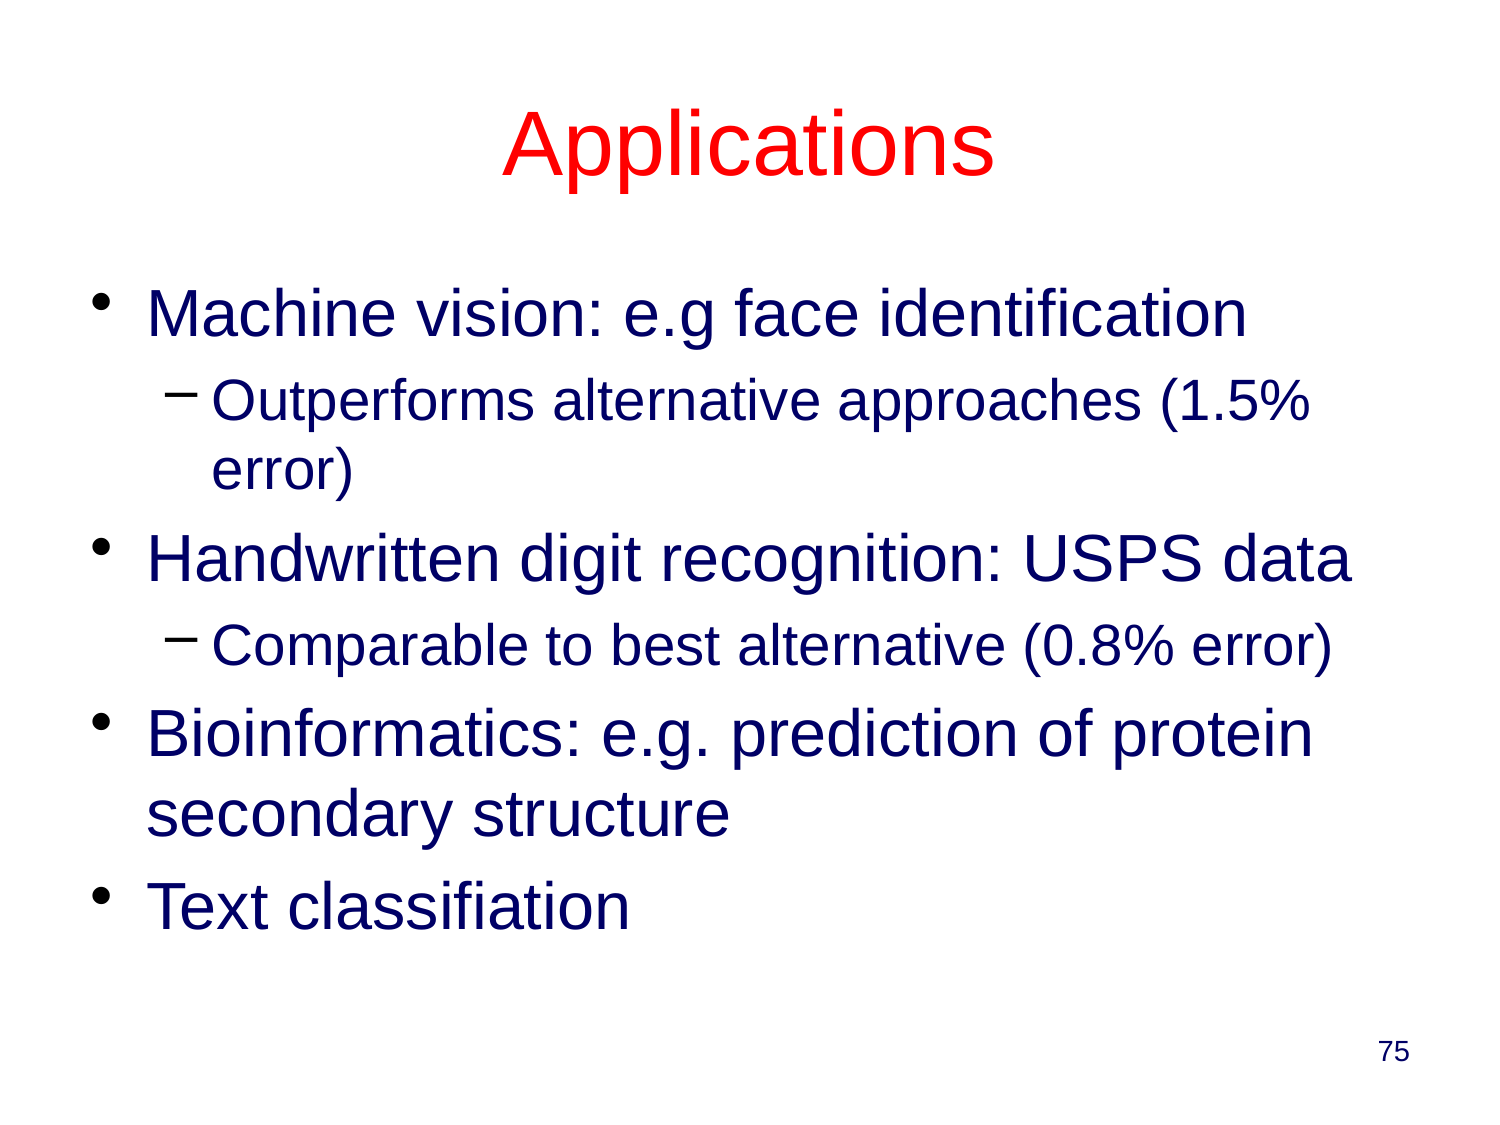

Applications
Machine vision: e.g face identification
Outperforms alternative approaches (1.5% error)
Handwritten digit recognition: USPS data
Comparable to best alternative (0.8% error)
Bioinformatics: e.g. prediction of protein secondary structure
Text classifiation
75